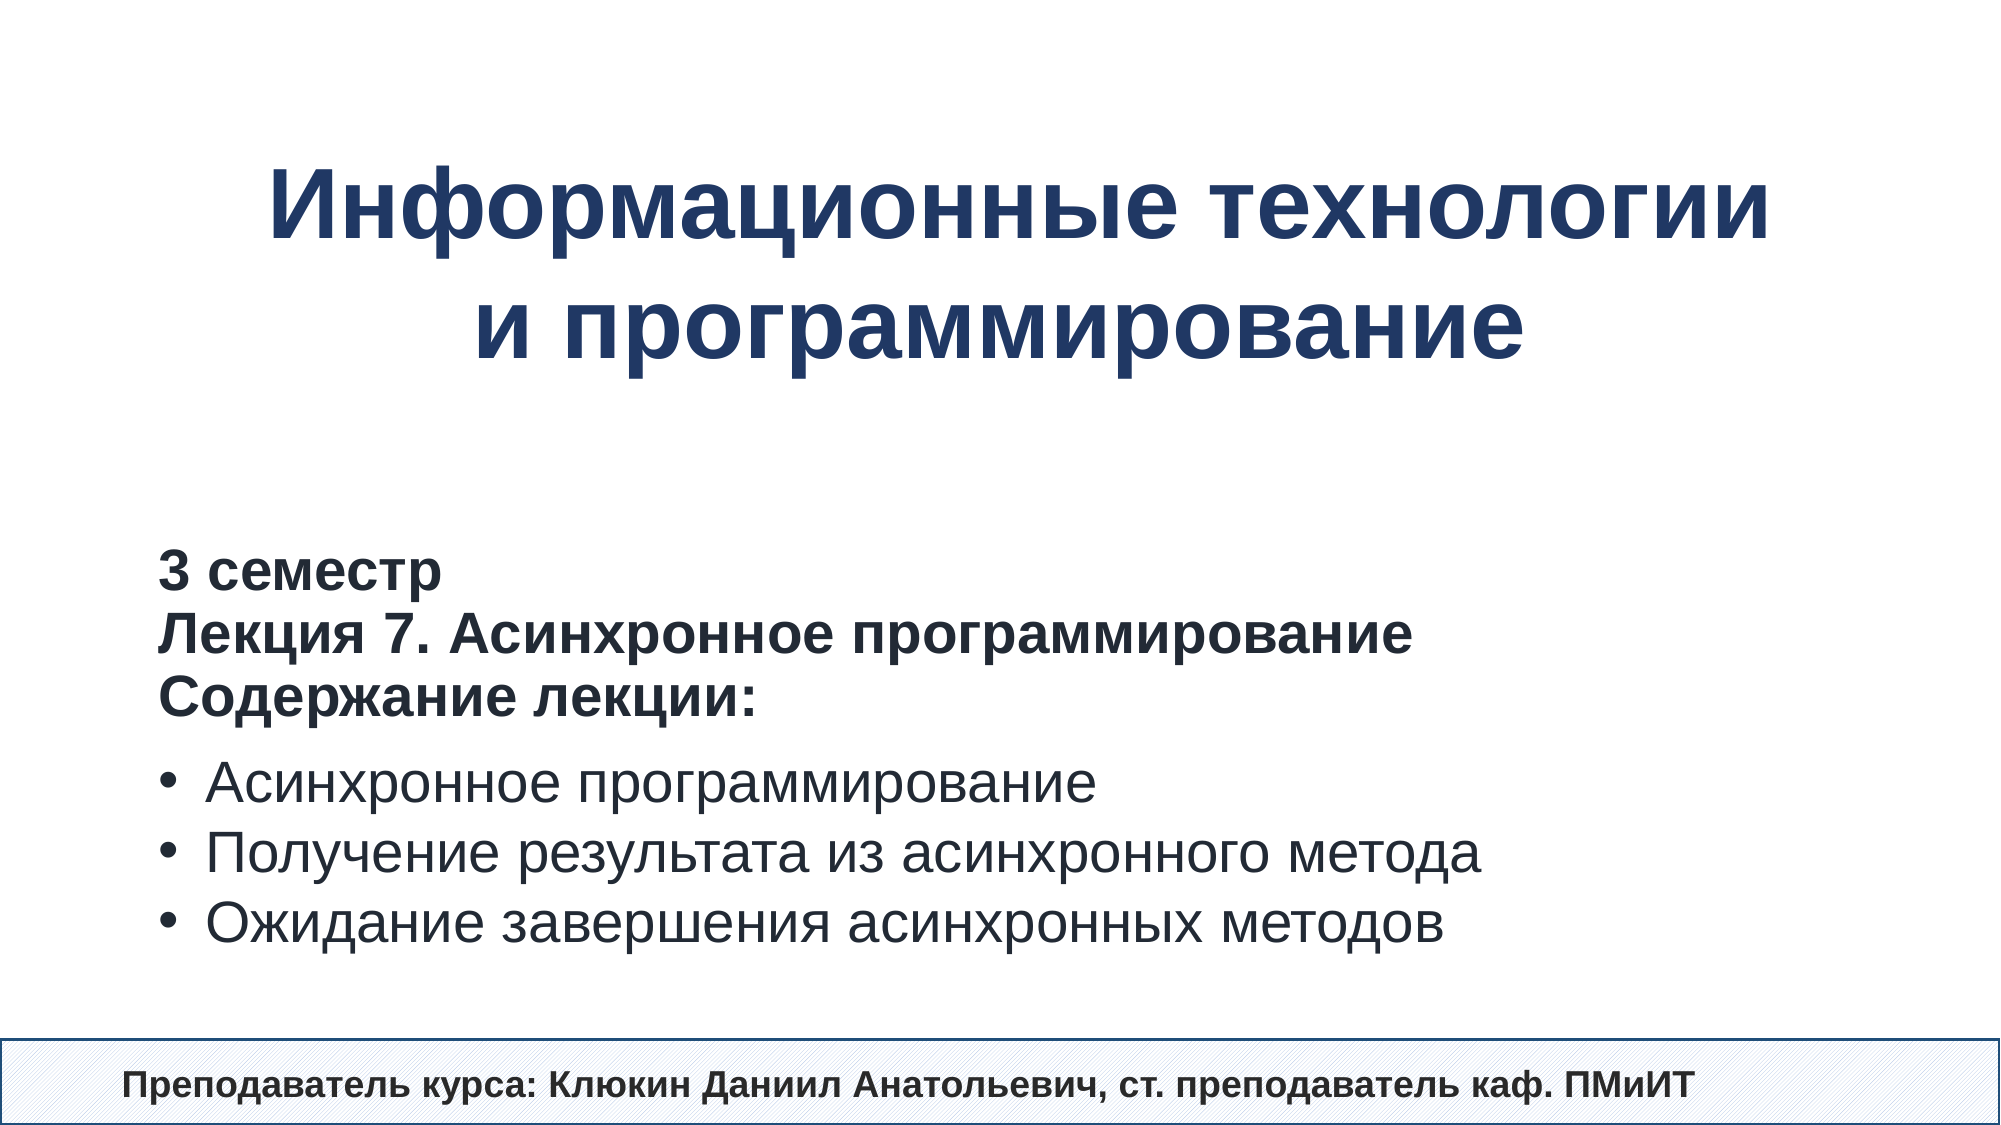

Информационные технологии
и программирование
# 3 семестр Лекция 7. Aсинхронное программирование Содержание лекции:
Асинхронное программирование
Получение результата из асинхронного метода
Ожидание завершения асинхронных методов
Преподаватель курса: Клюкин Даниил Анатольевич, ст. преподаватель каф. ПМиИТ